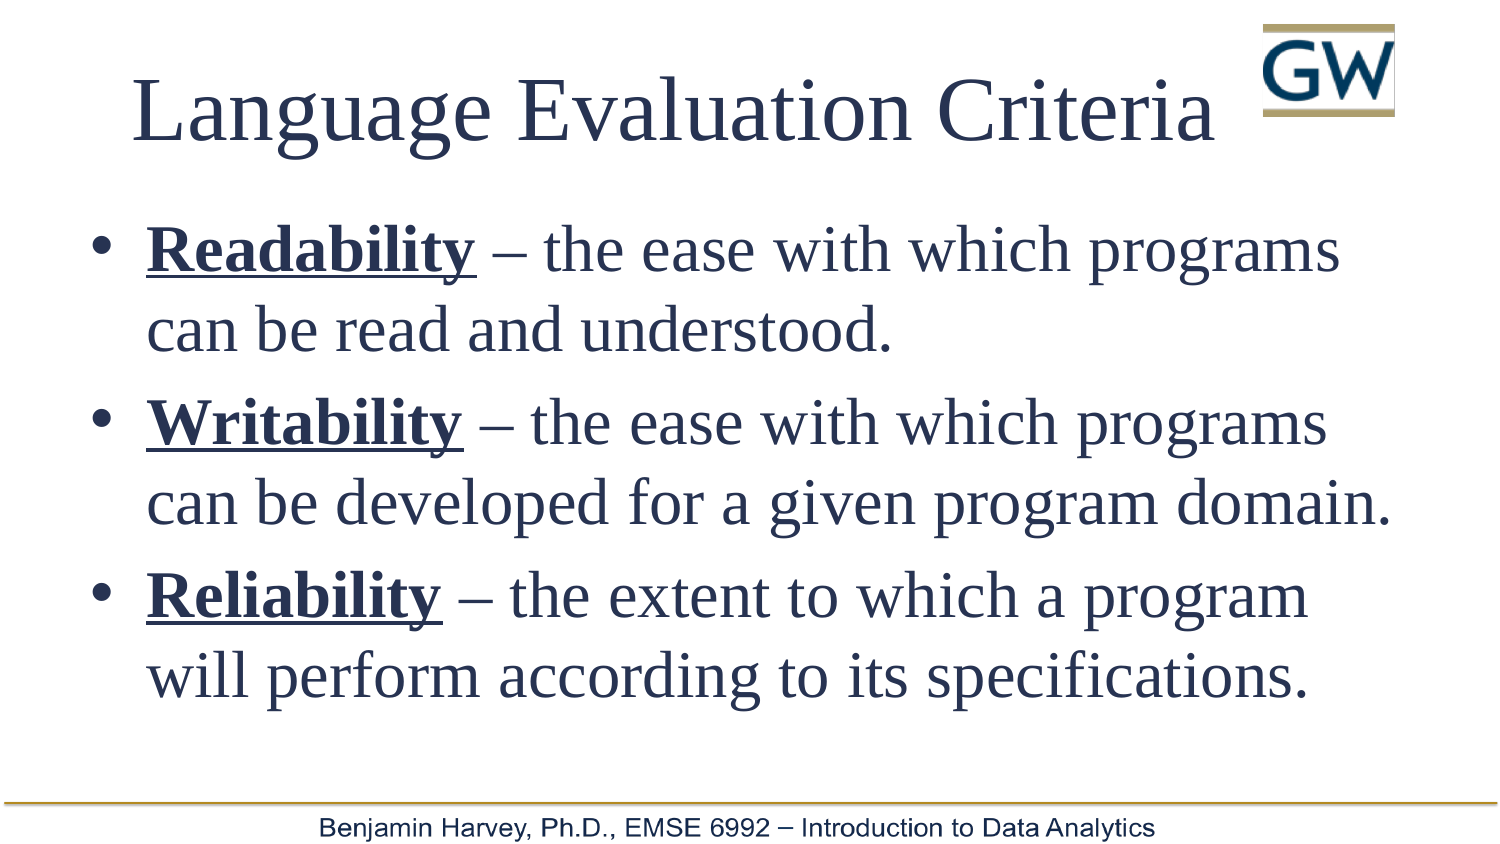

# Language Evaluation Criteria
Readability – the ease with which programs can be read and understood.
Writability – the ease with which programs can be developed for a given program domain.
Reliability – the extent to which a program will perform according to its specifications.